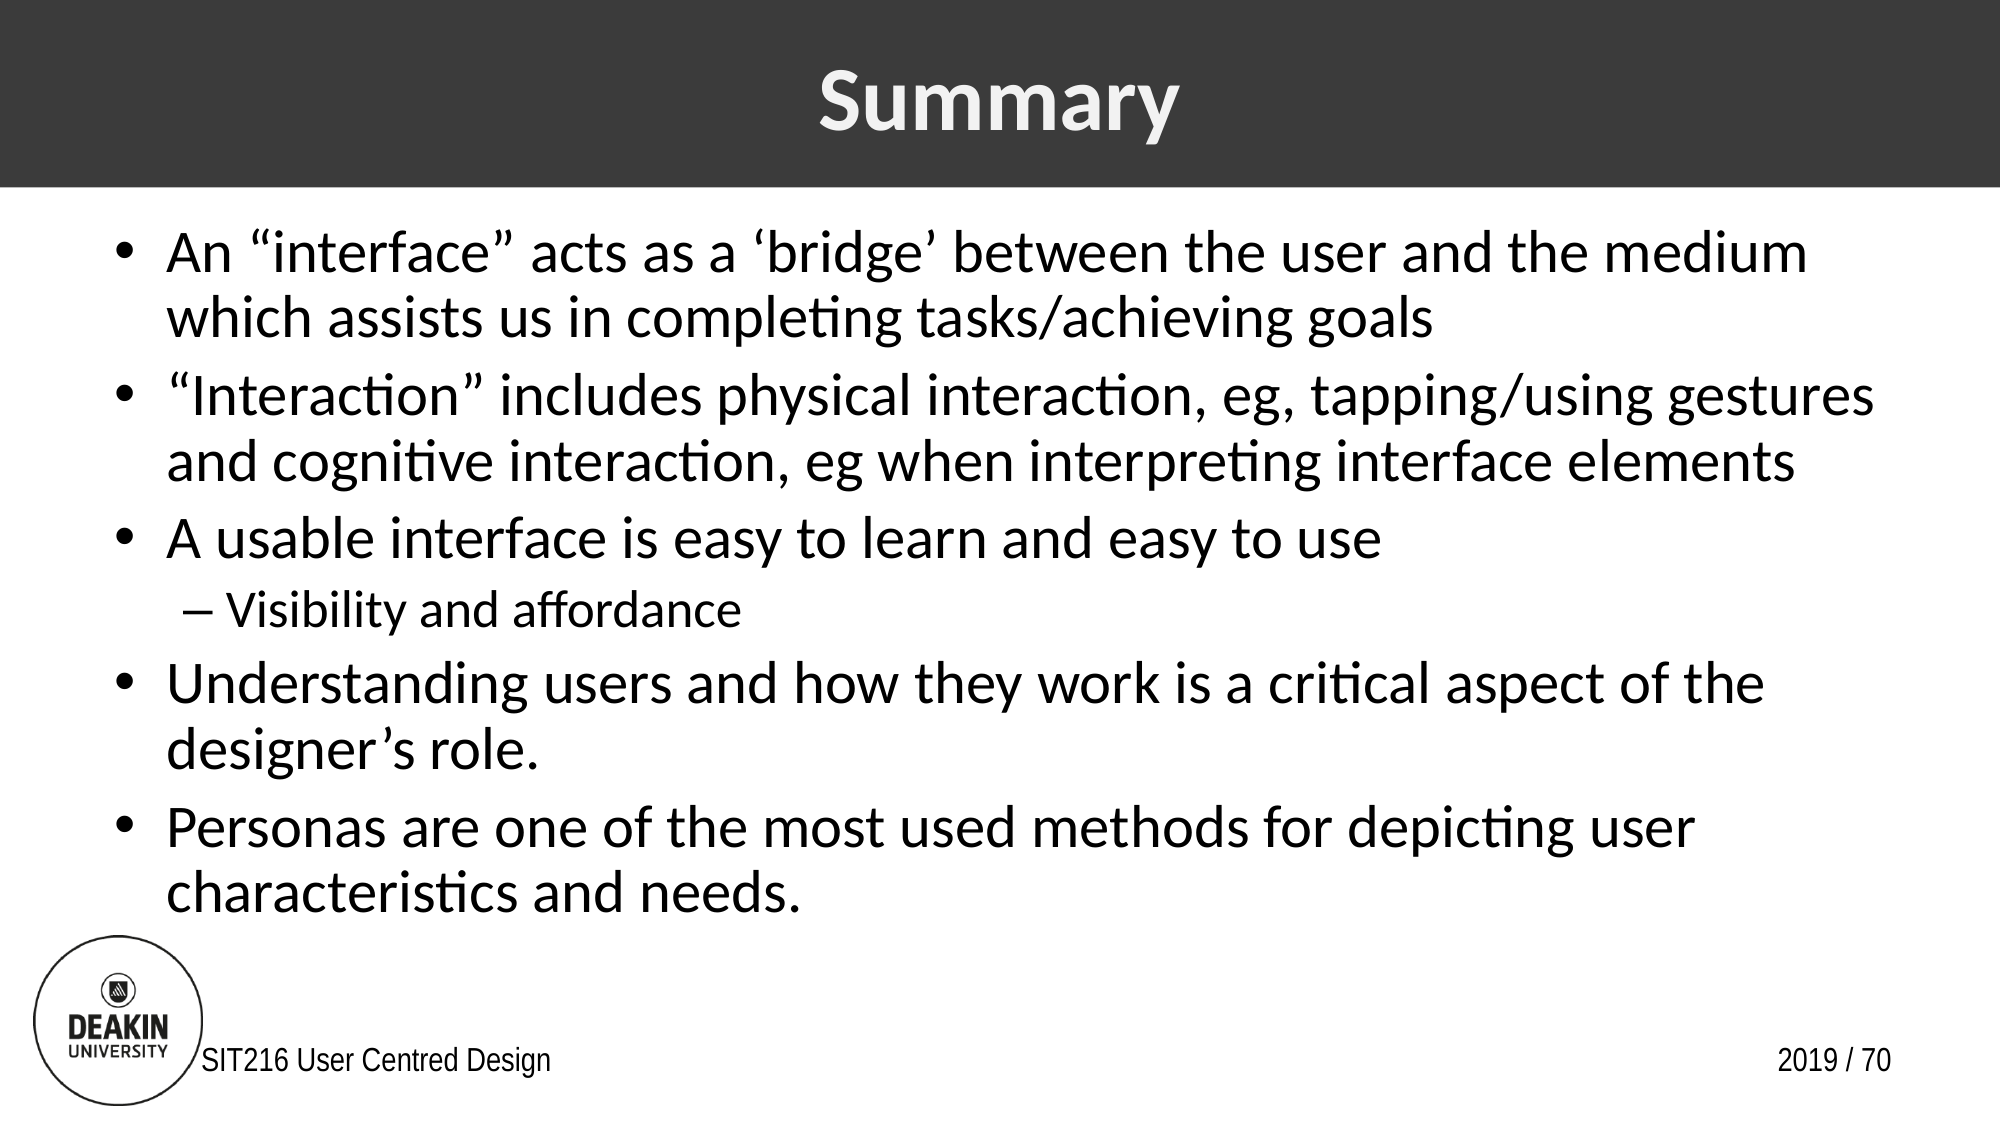

# Summary
An “interface” acts as a ‘bridge’ between the user and the medium which assists us in completing tasks/achieving goals
“Interaction” includes physical interaction, eg, tapping/using gestures and cognitive interaction, eg when interpreting interface elements
A usable interface is easy to learn and easy to use
Visibility and affordance
Understanding users and how they work is a critical aspect of the designer’s role.
Personas are one of the most used methods for depicting user characteristics and needs.